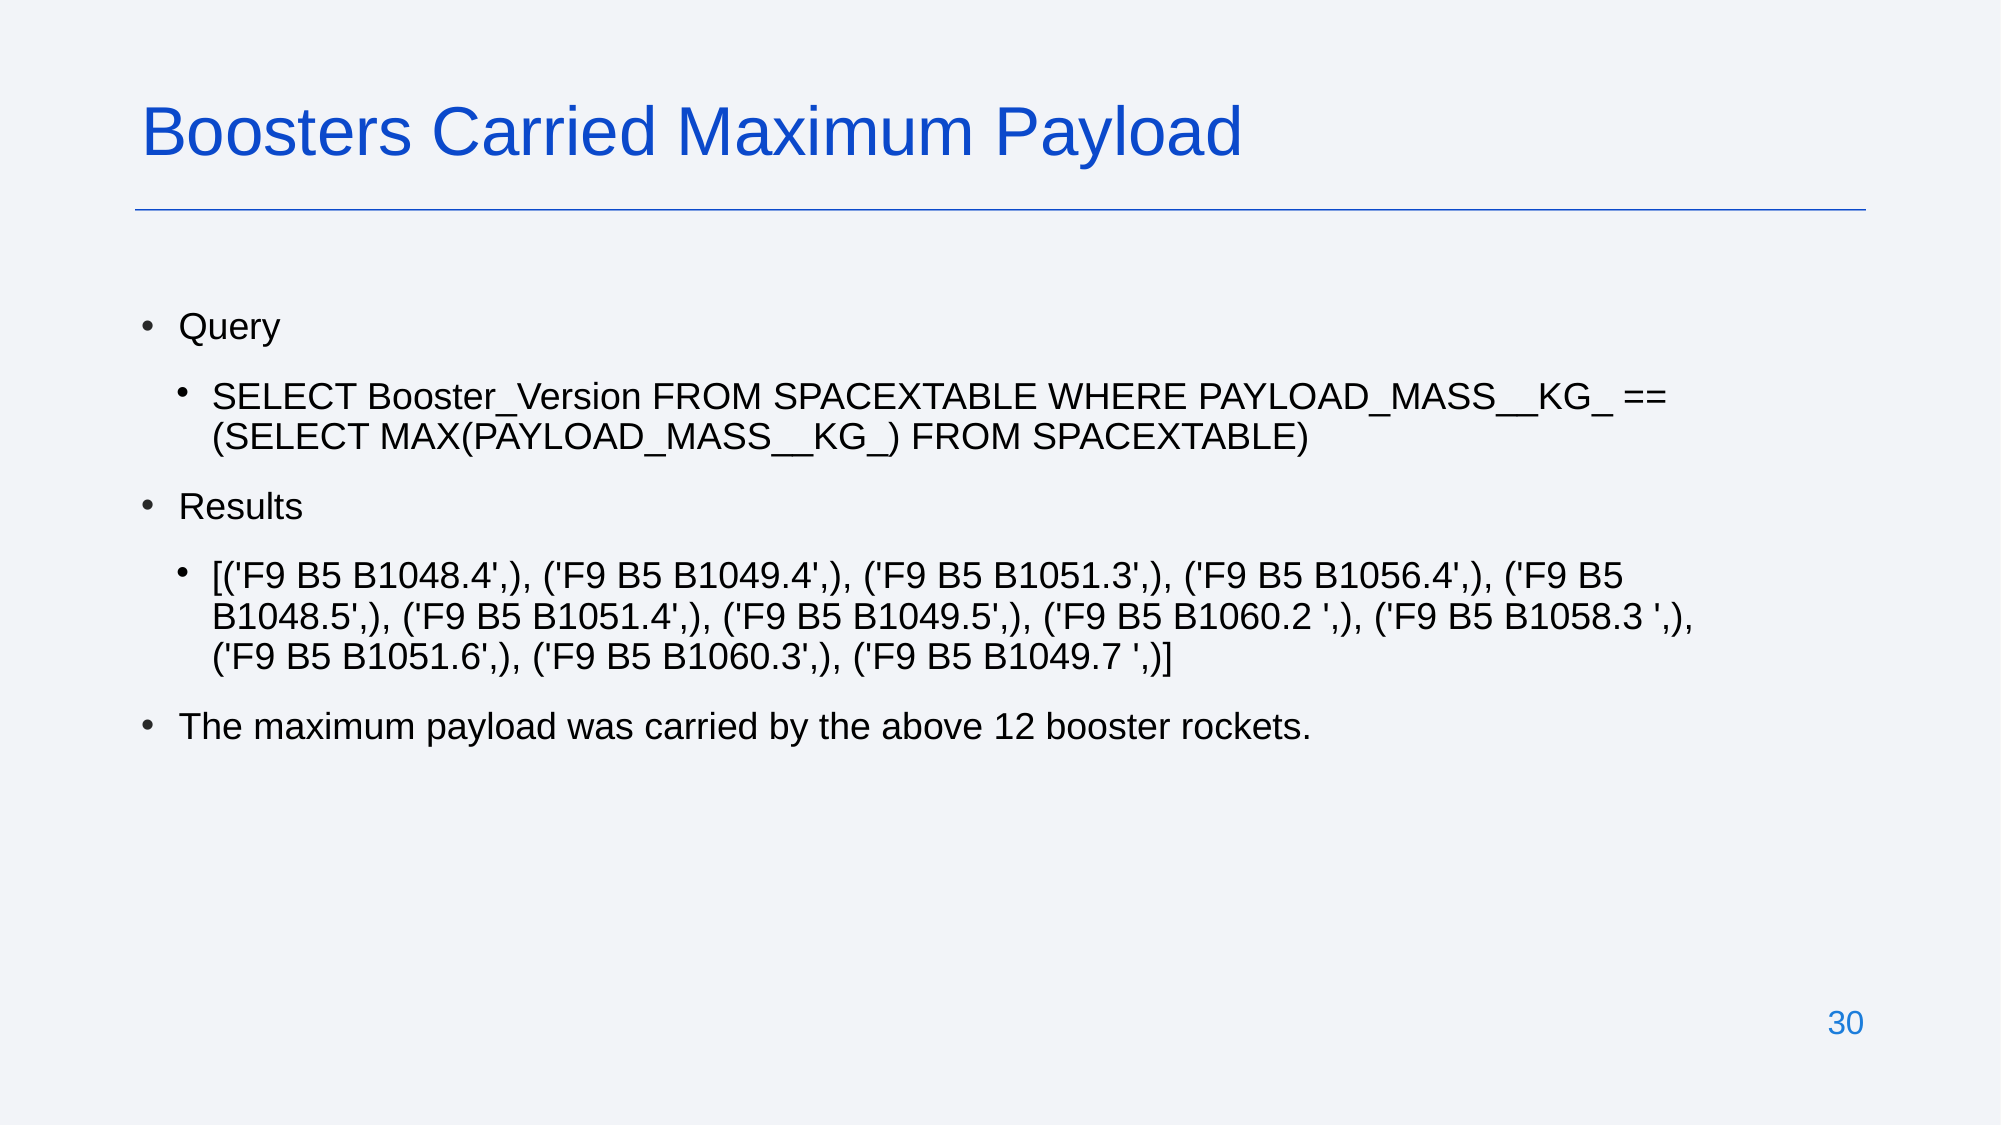

Boosters Carried Maximum Payload
Query
SELECT Booster_Version FROM SPACEXTABLE WHERE PAYLOAD_MASS__KG_ == (SELECT MAX(PAYLOAD_MASS__KG_) FROM SPACEXTABLE)
Results
[('F9 B5 B1048.4',), ('F9 B5 B1049.4',), ('F9 B5 B1051.3',), ('F9 B5 B1056.4',), ('F9 B5 B1048.5',), ('F9 B5 B1051.4',), ('F9 B5 B1049.5',), ('F9 B5 B1060.2 ',), ('F9 B5 B1058.3 ',), ('F9 B5 B1051.6',), ('F9 B5 B1060.3',), ('F9 B5 B1049.7 ',)]
The maximum payload was carried by the above 12 booster rockets.
30